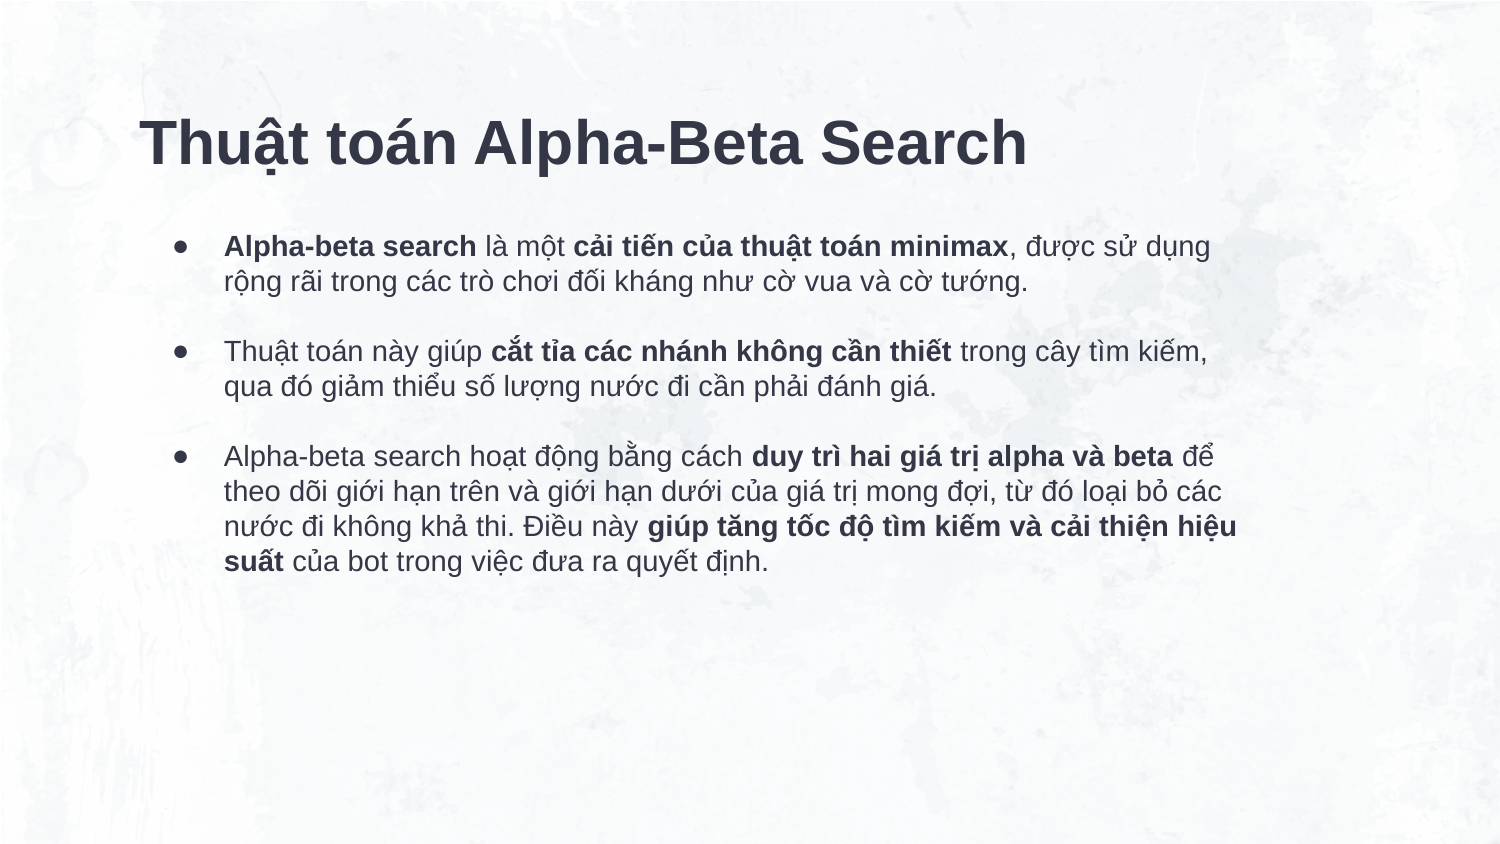

Thuật toán Alpha-Beta Search
Alpha-beta search là một cải tiến của thuật toán minimax, được sử dụng rộng rãi trong các trò chơi đối kháng như cờ vua và cờ tướng.

Thuật toán này giúp cắt tỉa các nhánh không cần thiết trong cây tìm kiếm, qua đó giảm thiểu số lượng nước đi cần phải đánh giá.

Alpha-beta search hoạt động bằng cách duy trì hai giá trị alpha và beta để theo dõi giới hạn trên và giới hạn dưới của giá trị mong đợi, từ đó loại bỏ các nước đi không khả thi. Điều này giúp tăng tốc độ tìm kiếm và cải thiện hiệu suất của bot trong việc đưa ra quyết định.